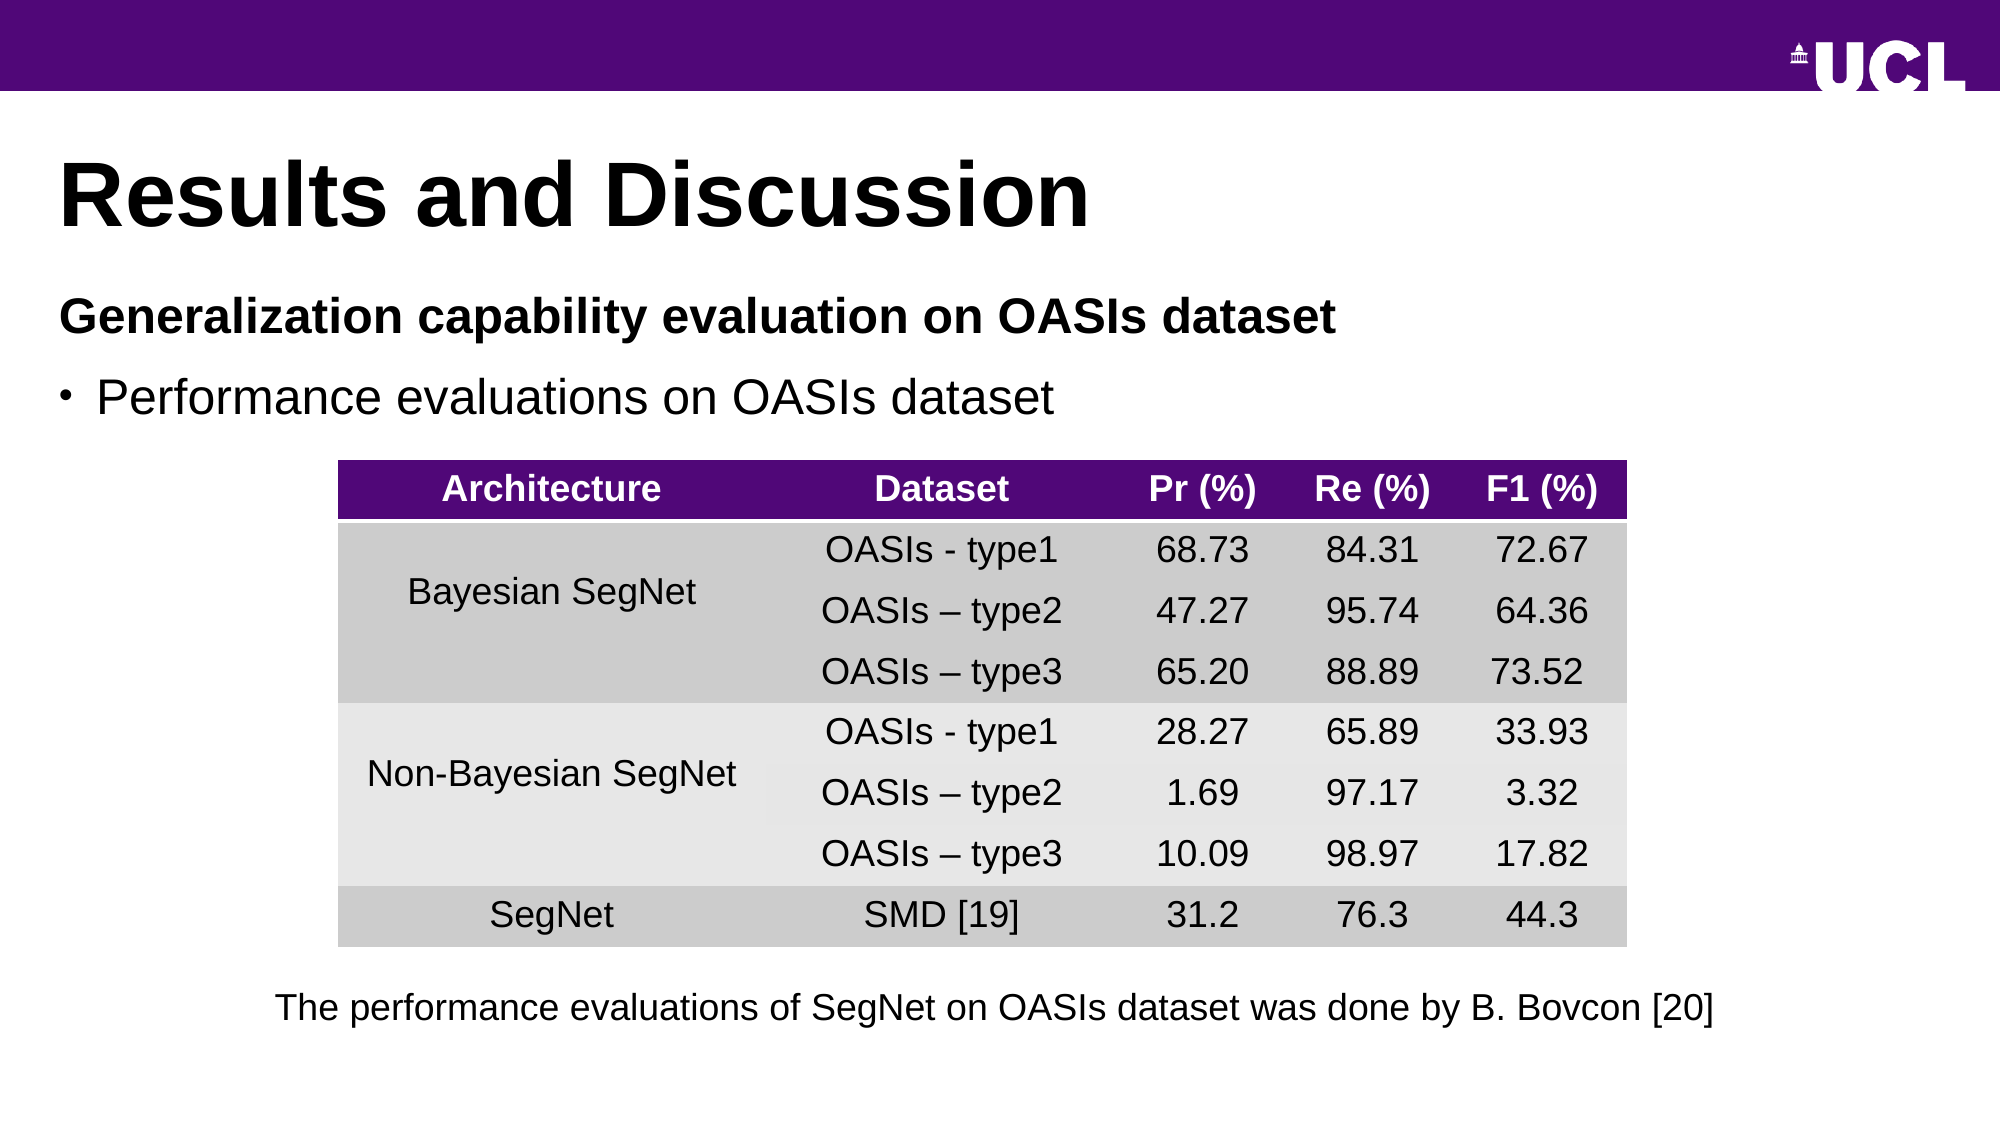

# Results and Discussion
Generalization capability evaluation on OASIs dataset
Performance evaluations on OASIs dataset
| Architecture | Dataset | Pr (%) | Re (%) | F1 (%) |
| --- | --- | --- | --- | --- |
| Bayesian SegNet | OASIs - type1 | 68.73 | 84.31 | 72.67 |
|  | OASIs – type2 | 47.27 | 95.74 | 64.36 |
|  | OASIs – type3 | 65.20 | 88.89 | 73.52 |
| Non-Bayesian SegNet | OASIs - type1 | 28.27 | 65.89 | 33.93 |
|  | OASIs – type2 | 1.69 | 97.17 | 3.32 |
|  | OASIs – type3 | 10.09 | 98.97 | 17.82 |
| SegNet | SMD [19] | 31.2 | 76.3 | 44.3 |
The performance evaluations of SegNet on OASIs dataset was done by B. Bovcon [20]